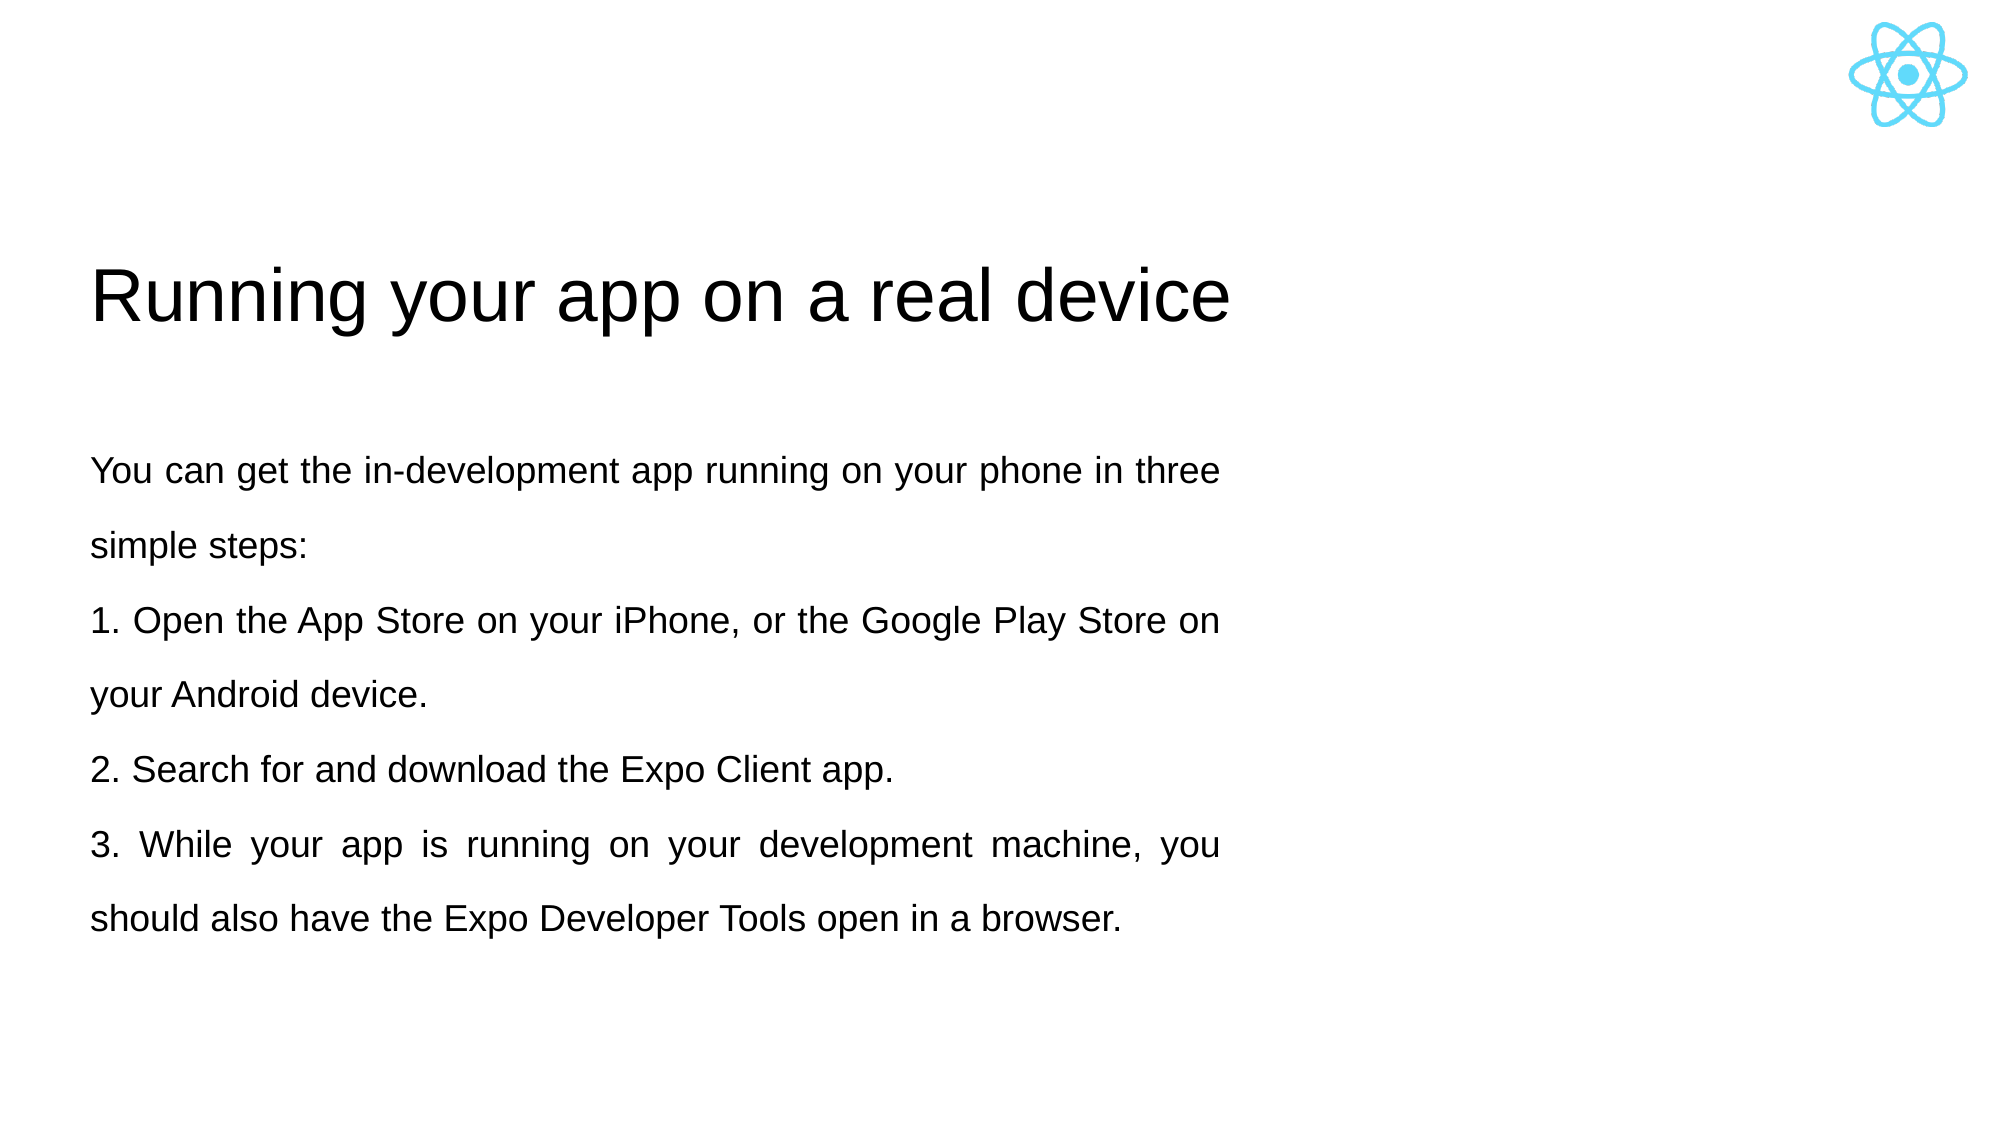

# Running your app on a real device

You can get the in-development app running on your phone in three simple steps:
1. Open the App Store on your iPhone, or the Google Play Store on your Android device.
2. Search for and download the Expo Client app.
3. While your app is running on your development machine, you should also have the Expo Developer Tools open in a browser.